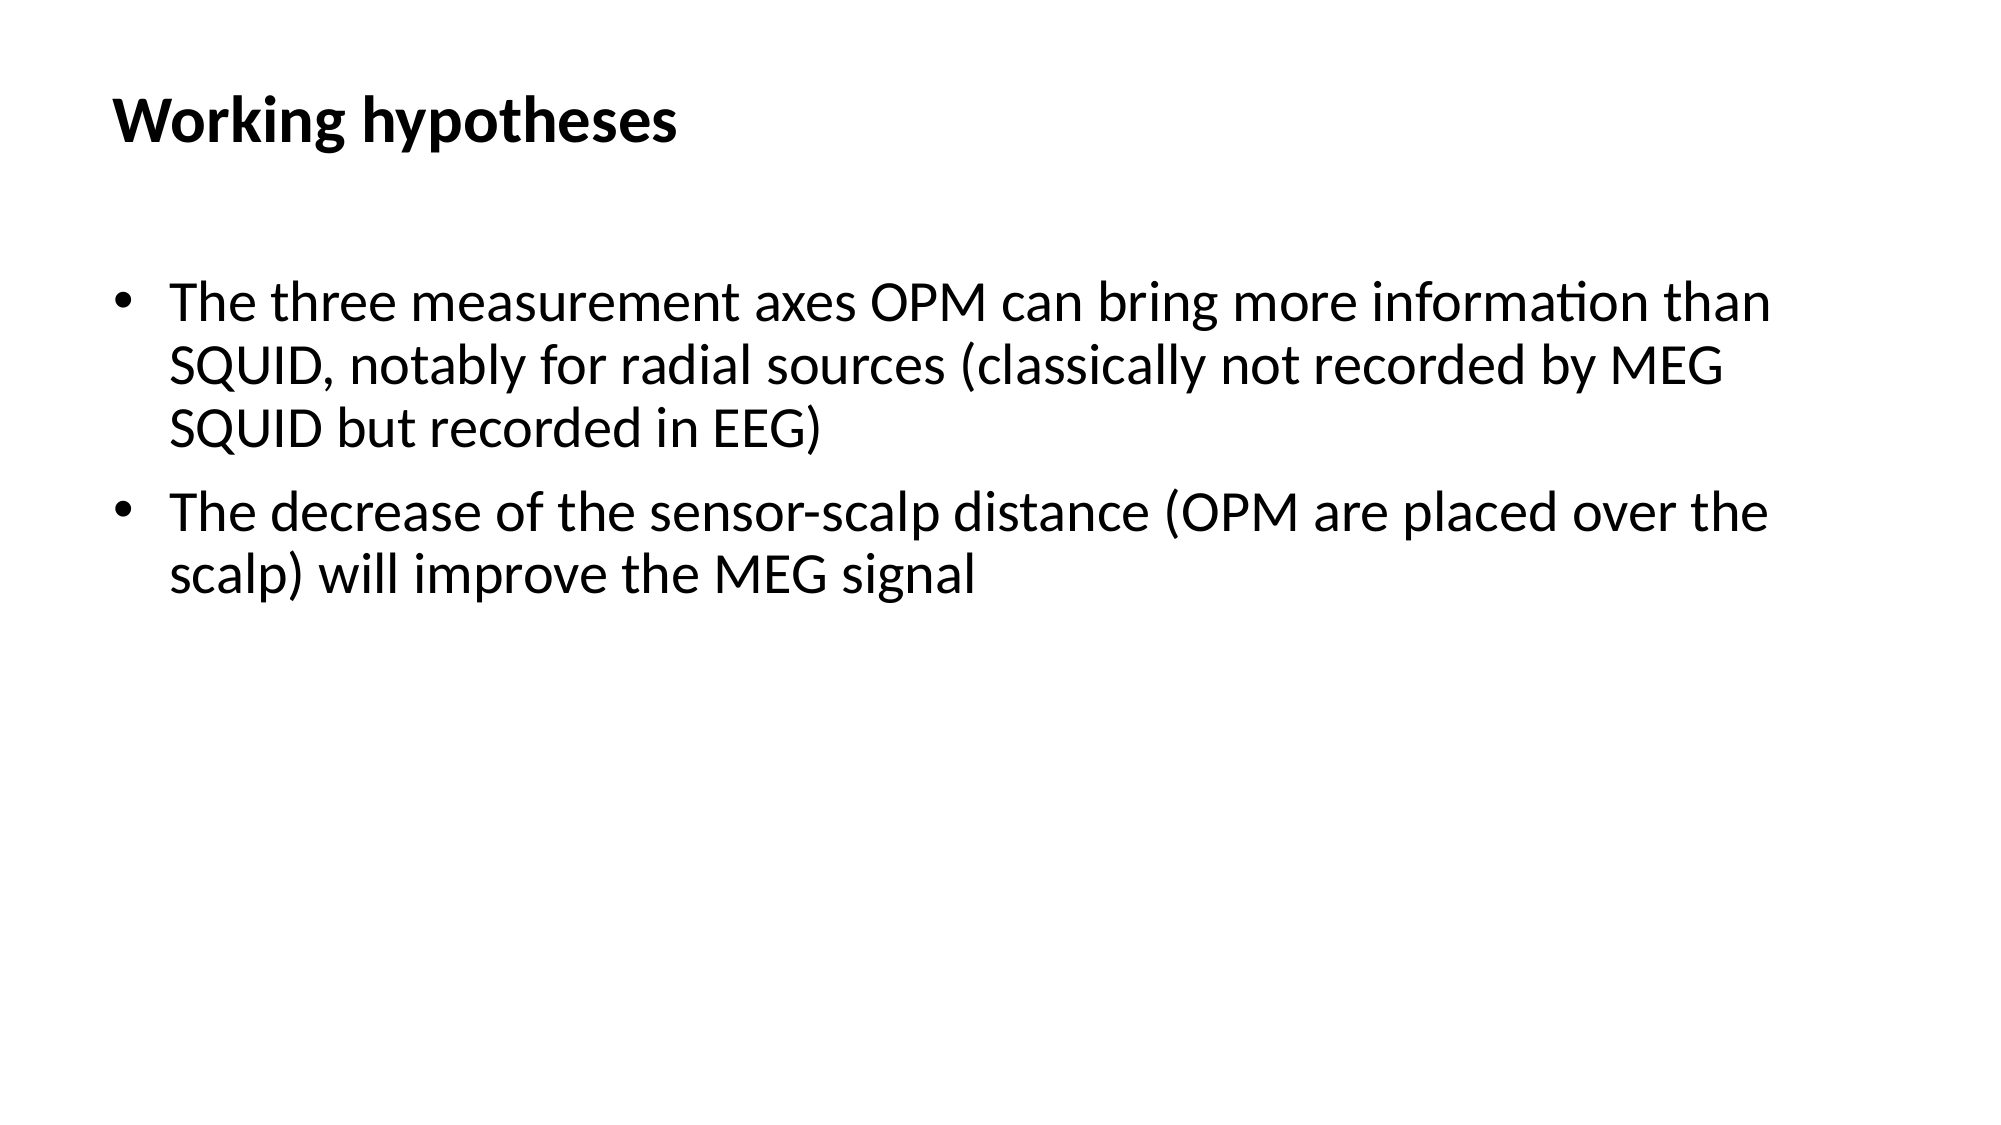

Working hypotheses

The three measurement axes OPM can bring more information than SQUID, notably for radial sources (classically not recorded by MEG SQUID but recorded in EEG)
The decrease of the sensor-scalp distance (OPM are placed over the scalp) will improve the MEG signal